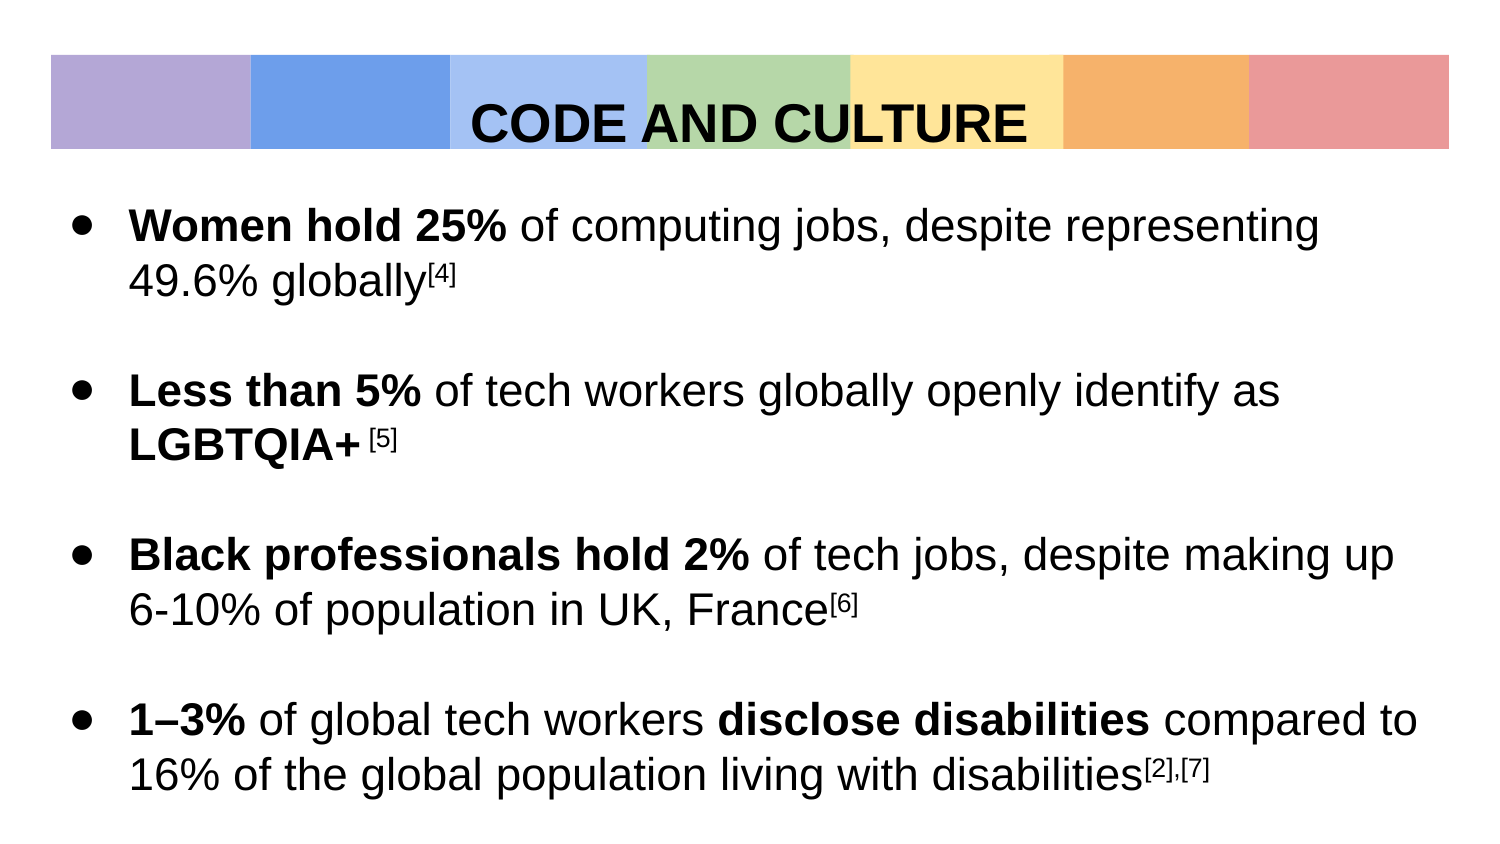

CODE AND CULTURE
Women hold 25% of computing jobs, despite representing 49.6% globally[4]
Less than 5% of tech workers globally openly identify as LGBTQIA+ [5]
Black professionals hold 2% of tech jobs, despite making up 6-10% of population in UK, France[6]
1–3% of global tech workers disclose disabilities compared to 16% of the global population living with disabilities[2],[7]